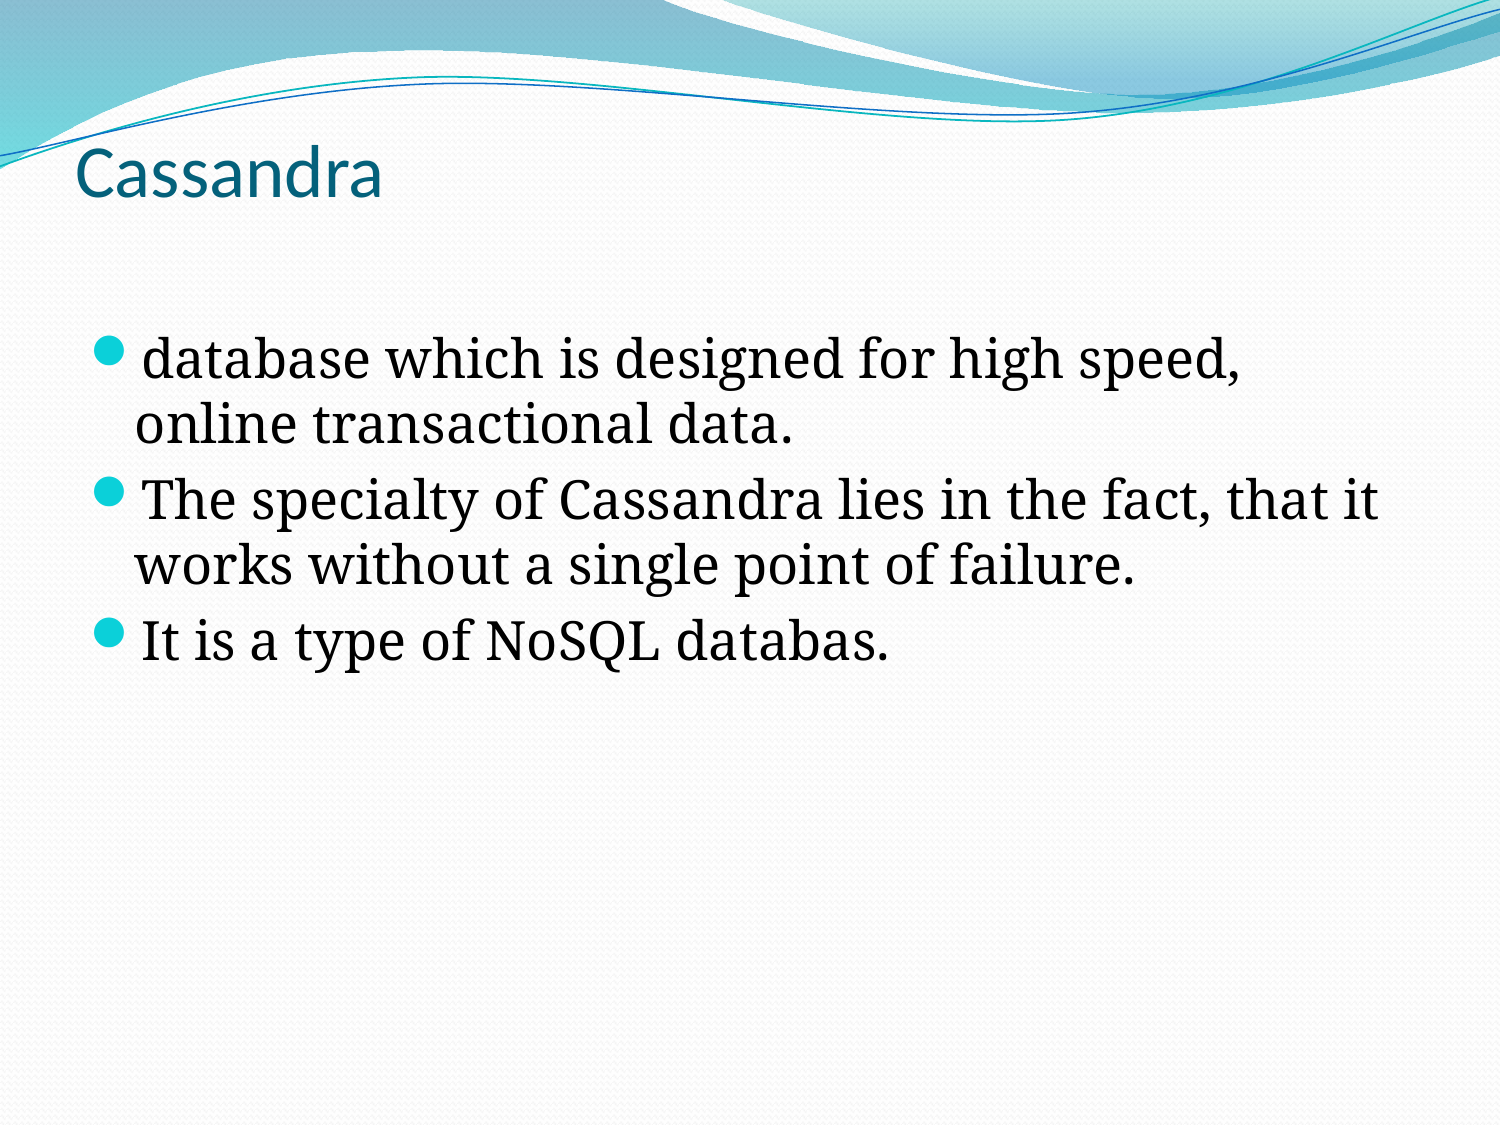

# Cassandra
database which is designed for high speed, online transactional data.
The specialty of Cassandra lies in the fact, that it works without a single point of failure.
It is a type of NoSQL databas.